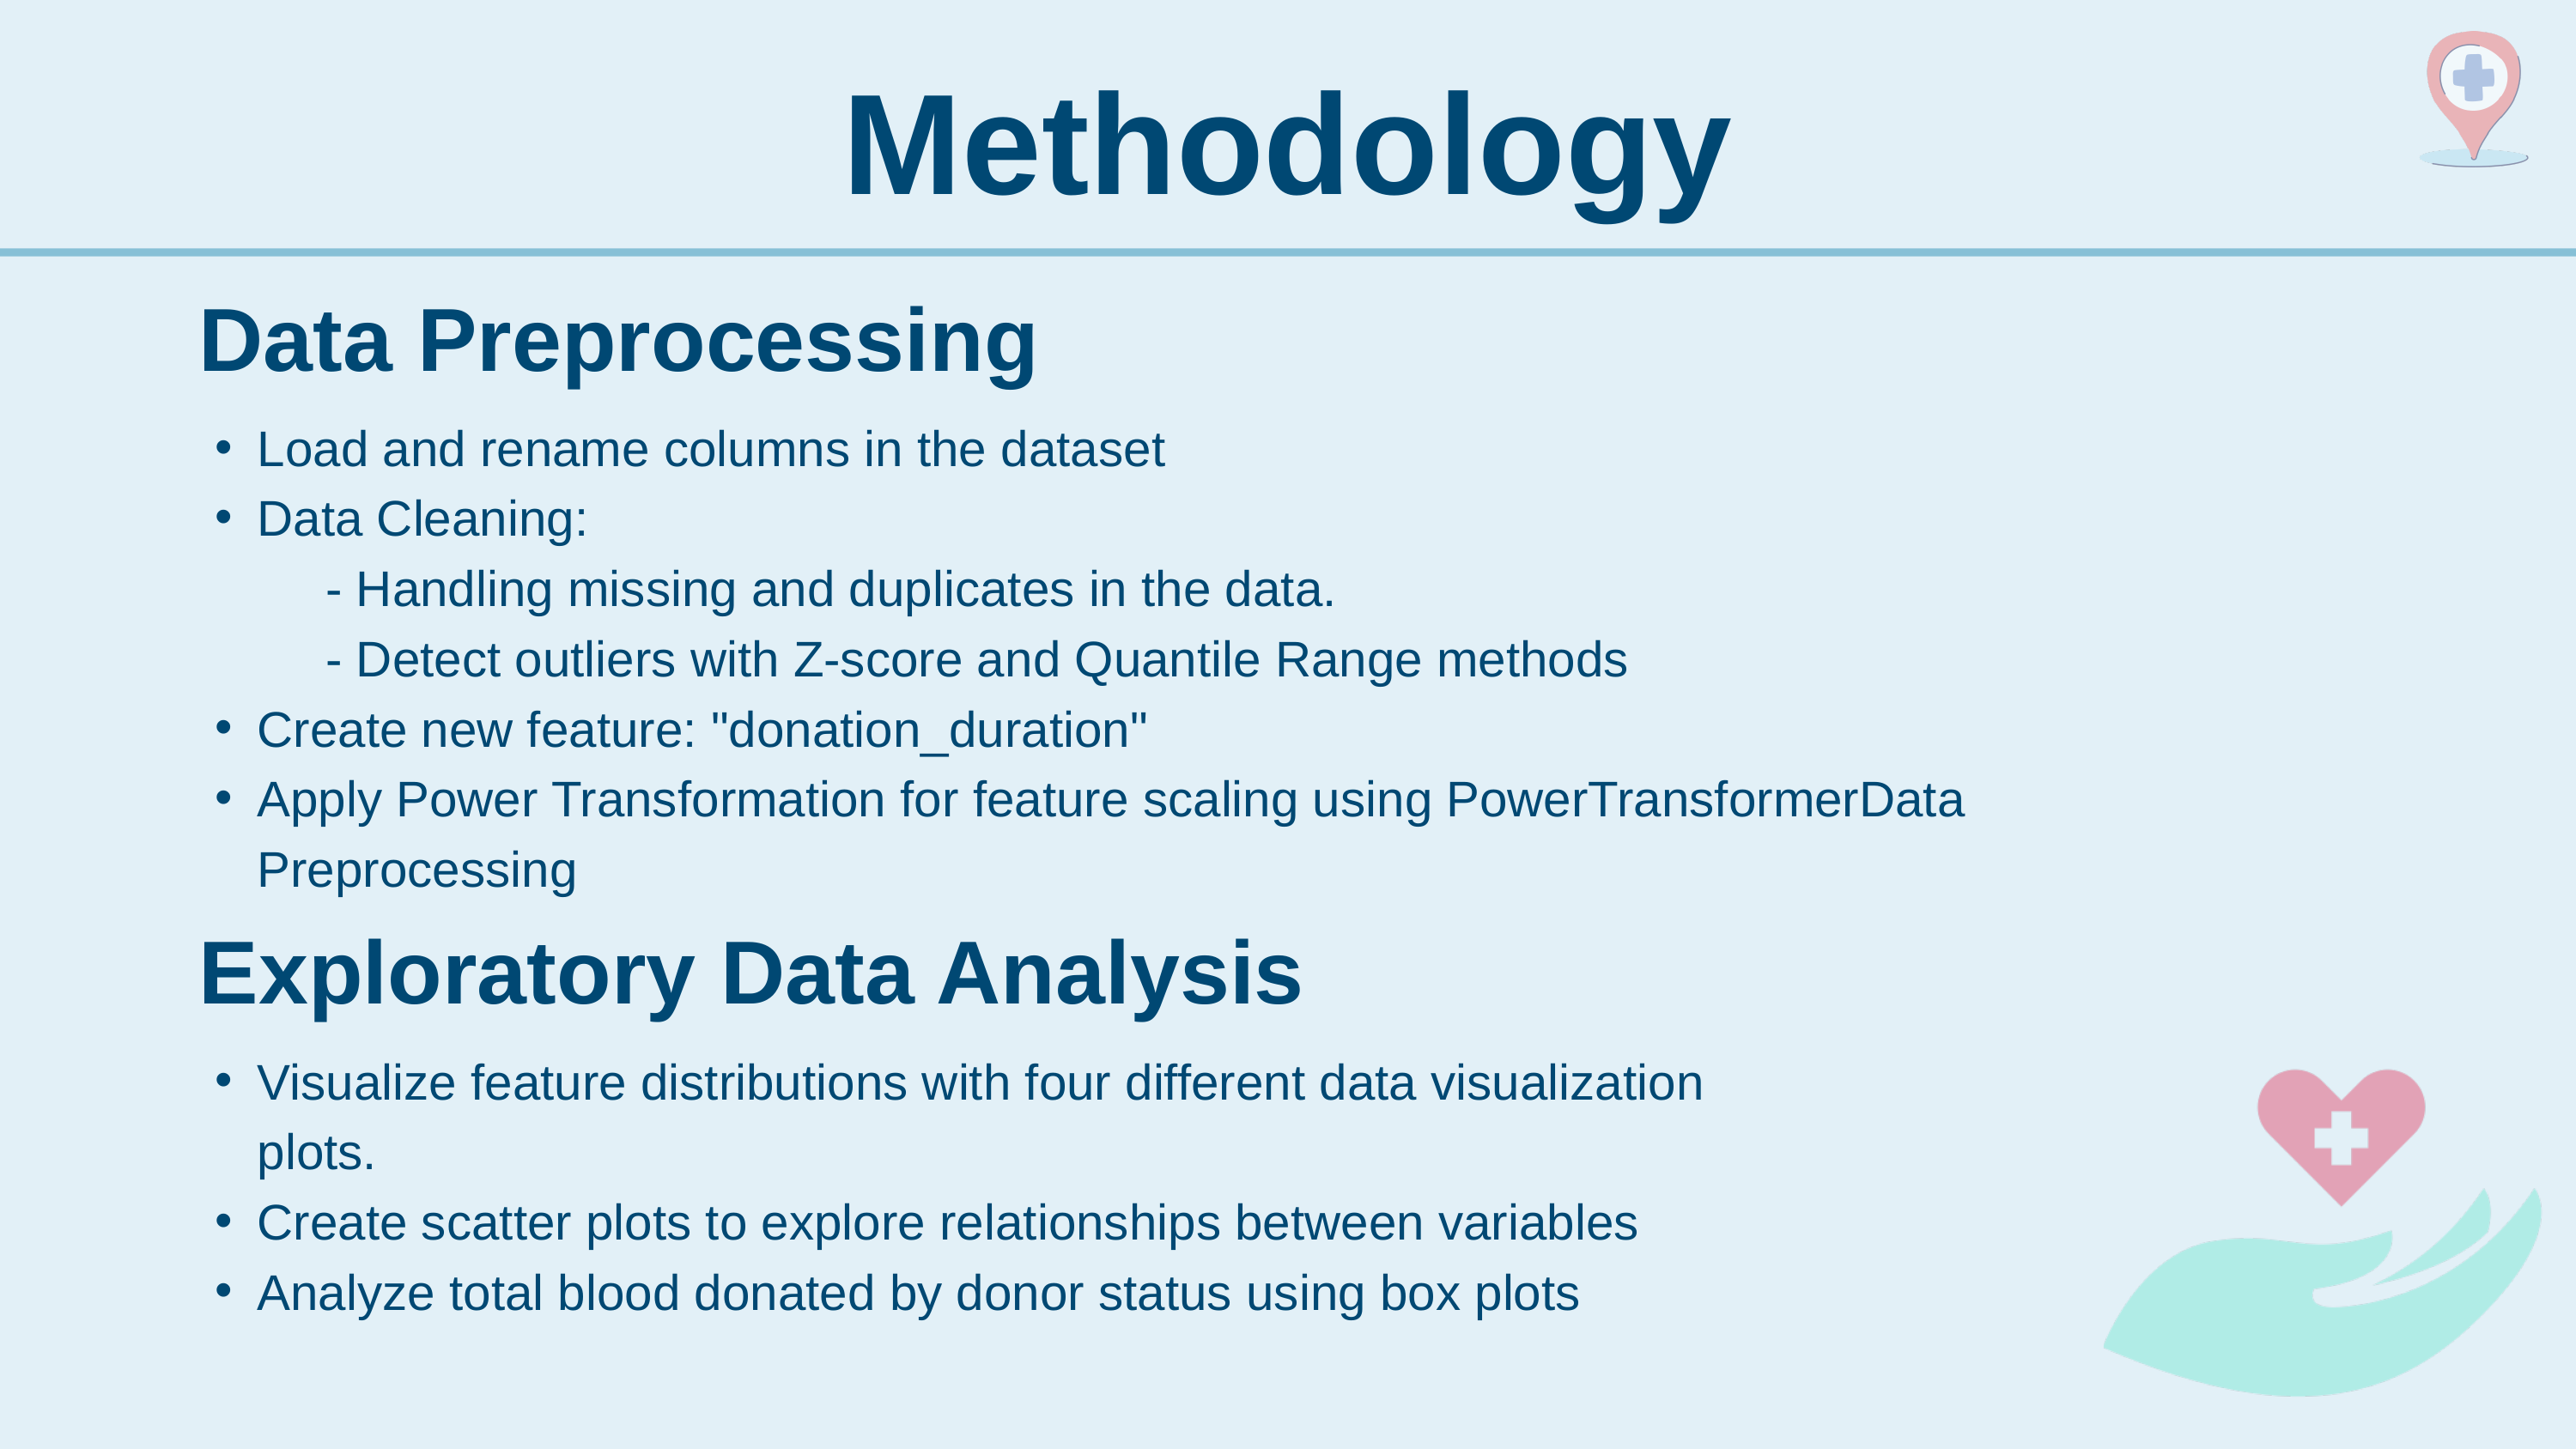

Methodology

Data Preprocessing
Load and rename columns in the dataset
Data Cleaning:
           - Handling missing and duplicates in the data.
           - Detect outliers with Z-score and Quantile Range methods
Create new feature: "donation_duration"
Apply Power Transformation for feature scaling using PowerTransformerData Preprocessing
Exploratory Data Analysis
Visualize feature distributions with four different data visualization plots.
Create scatter plots to explore relationships between variables
Analyze total blood donated by donor status using box plots